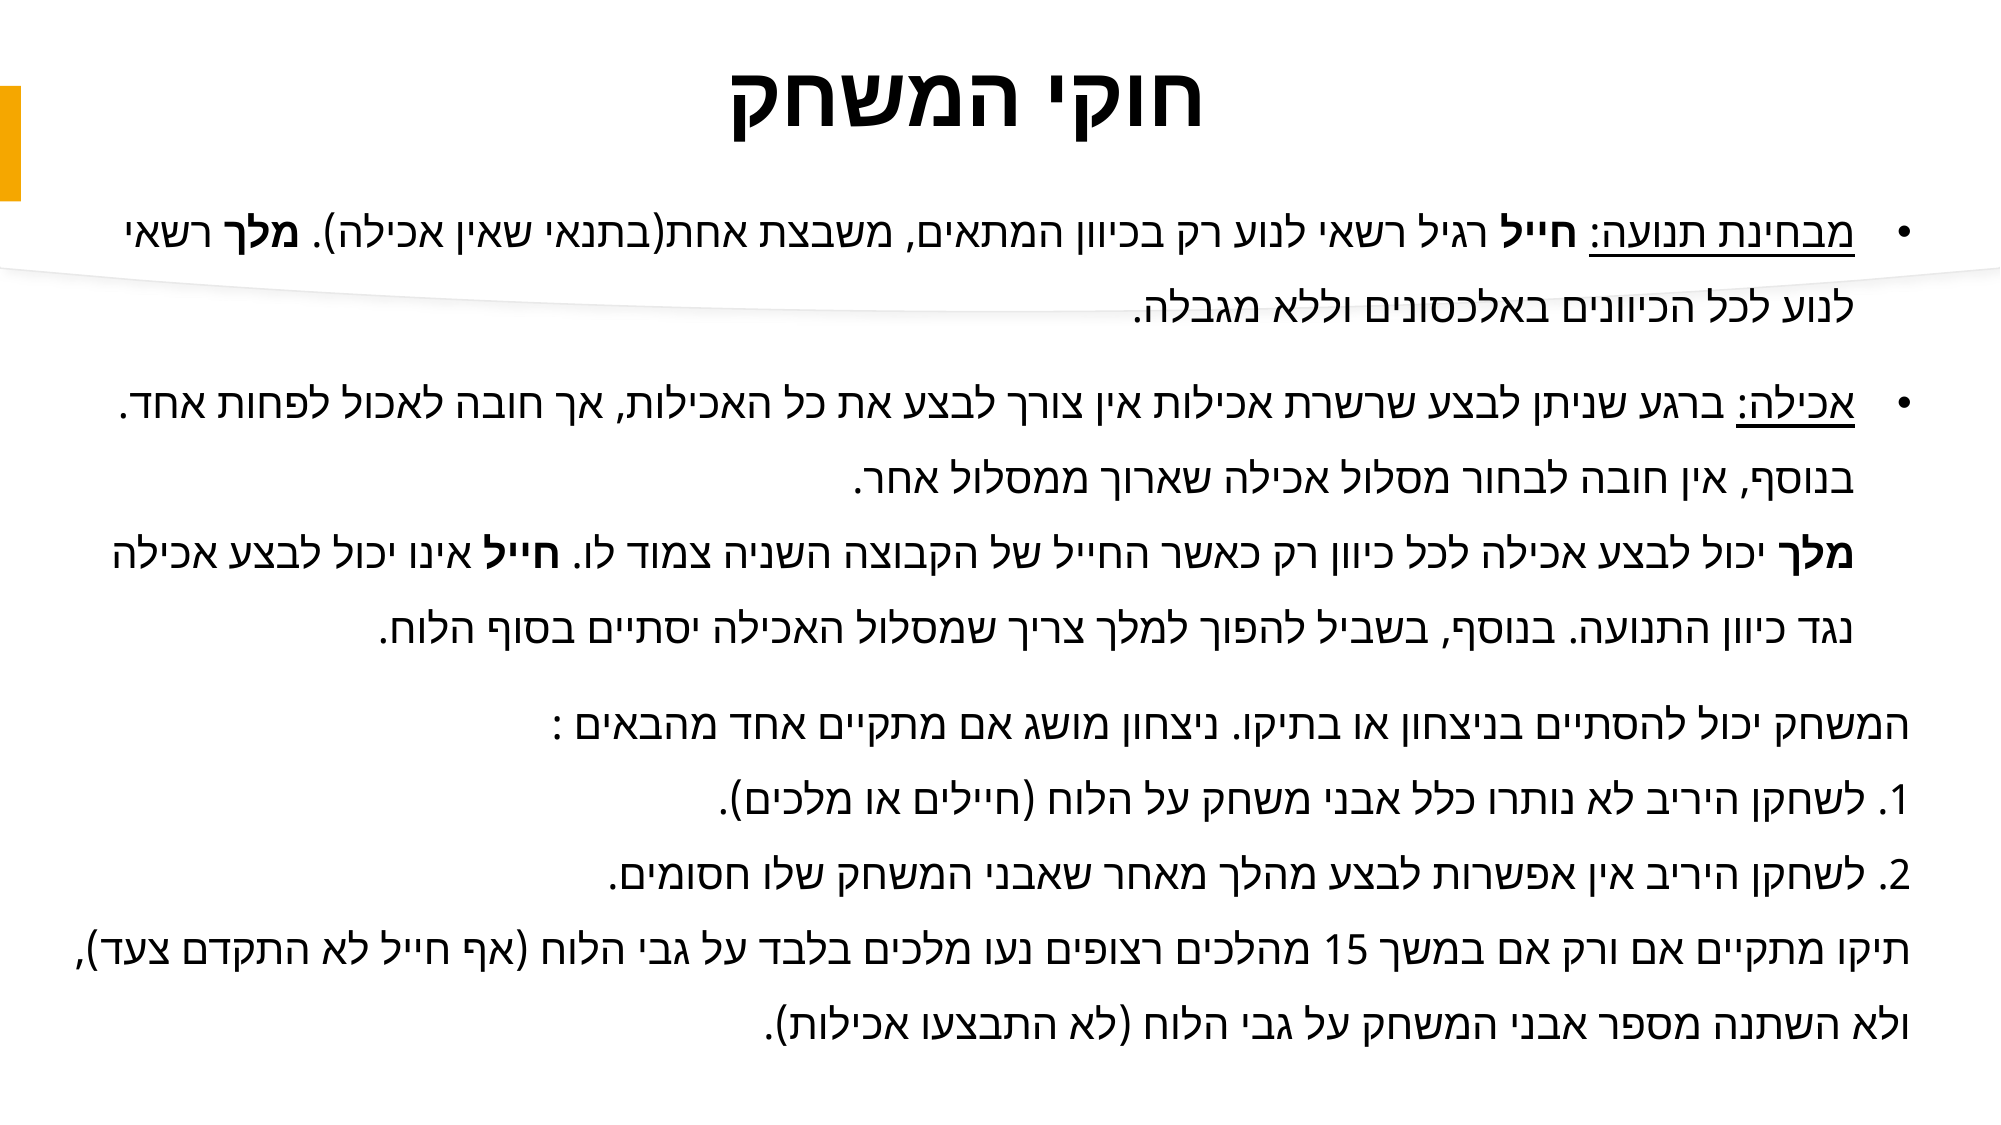

# חוקי המשחק

מבחינת תנועה: חייל רגיל רשאי לנוע רק בכיוון המתאים, משבצת אחת(בתנאי שאין אכילה). מלך רשאי לנוע לכל הכיוונים באלכסונים וללא מגבלה.
אכילה: ברגע שניתן לבצע שרשרת אכילות אין צורך לבצע את כל האכילות, אך חובה לאכול לפחות אחד. בנוסף, אין חובה לבחור מסלול אכילה שארוך ממסלול אחר.
מלך יכול לבצע אכילה לכל כיוון רק כאשר החייל של הקבוצה השניה צמוד לו. חייל אינו יכול לבצע אכילה נגד כיוון התנועה. בנוסף, בשביל להפוך למלך צריך שמסלול האכילה יסתיים בסוף הלוח.
המשחק יכול להסתיים בניצחון או בתיקו. ניצחון מושג אם מתקיים אחד מהבאים :
1. לשחקן היריב לא נותרו כלל אבני משחק על הלוח (חיילים או מלכים).
2. לשחקן היריב אין אפשרות לבצע מהלך מאחר שאבני המשחק שלו חסומים.
תיקו מתקיים אם ורק אם במשך 15 מהלכים רצופים נעו מלכים בלבד על גבי הלוח (אף חייל לא התקדם צעד), ולא השתנה מספר אבני המשחק על גבי הלוח (לא התבצעו אכילות).